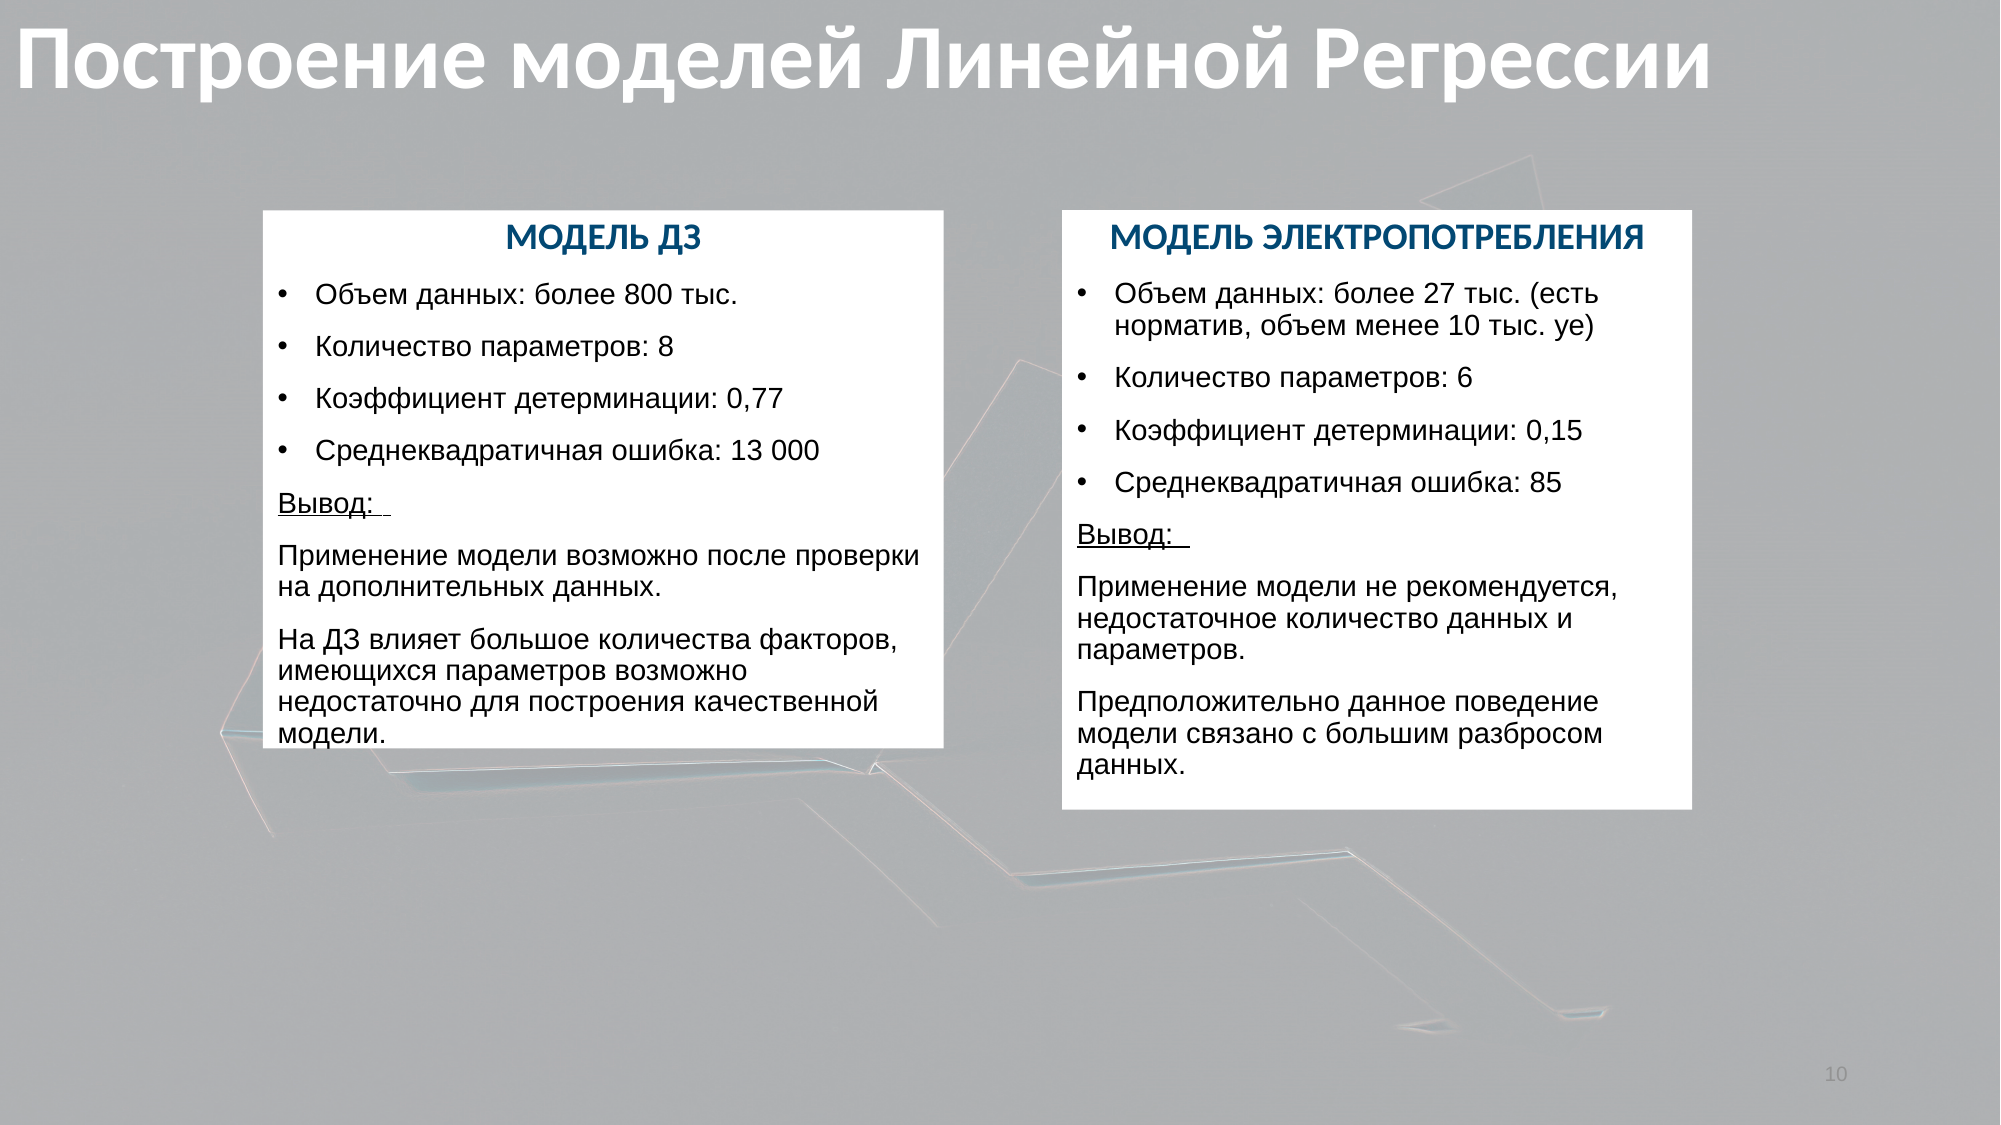

# Построение моделей Линейной Регрессии
Модель ДЗ
Объем данных: более 800 тыс.
Количество параметров: 8
Коэффициент детерминации: 0,77
Среднеквадратичная ошибка: 13 000
Вывод:
Применение модели возможно после проверки на дополнительных данных.
На ДЗ влияет большое количества факторов, имеющихся параметров возможно недостаточно для построения качественной модели.
Модель электропотребления
Объем данных: более 27 тыс. (есть норматив, объем менее 10 тыс. уе)
Количество параметров: 6
Коэффициент детерминации: 0,15
Среднеквадратичная ошибка: 85
Вывод:
Применение модели не рекомендуется, недостаточное количество данных и параметров.
Предположительно данное поведение модели связано с большим разбросом данных.
10